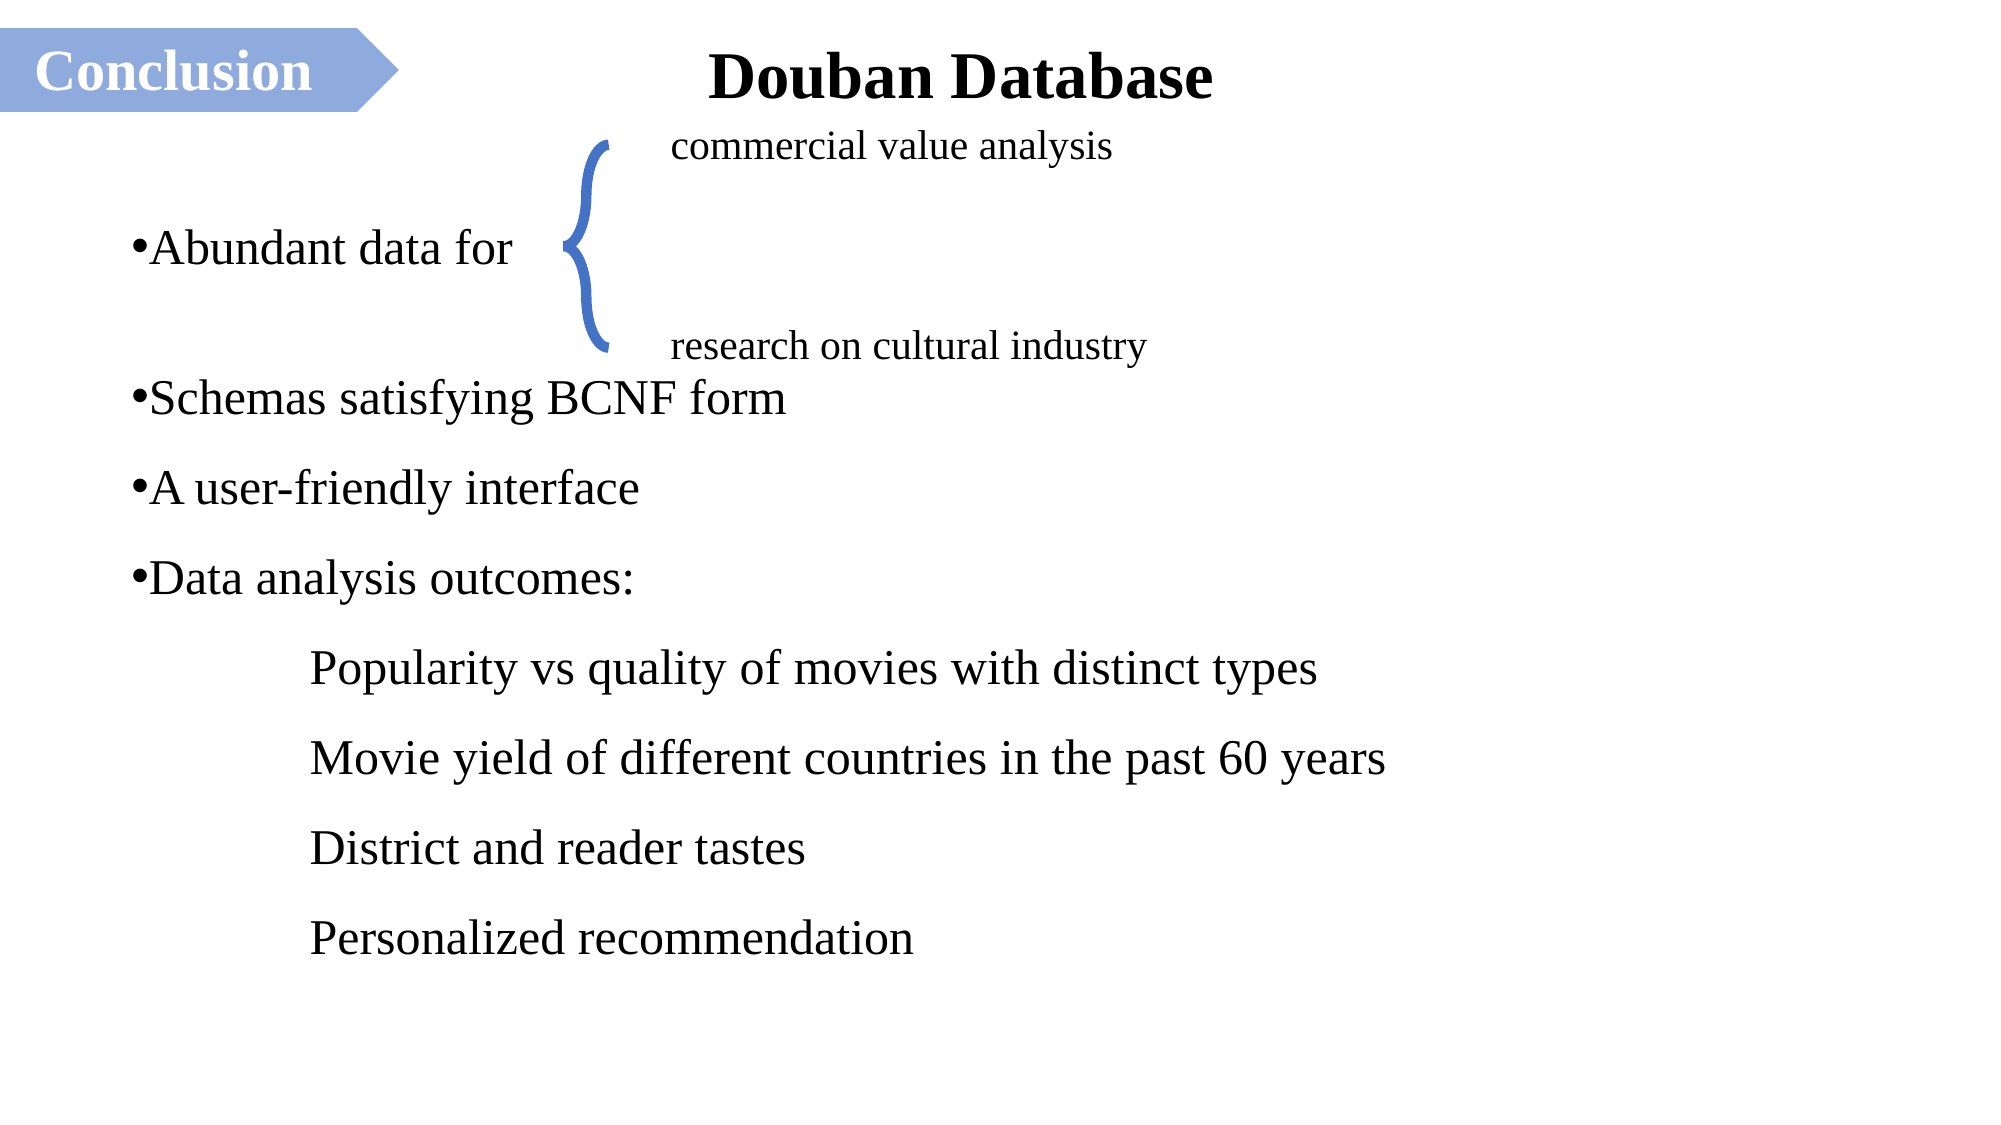

Douban Database
Conclusion

commercial value analysis

research on cultural industry

Abundant data for

Schemas satisfying BCNF form
A user-friendly interface
Data analysis outcomes:
Popularity vs quality of movies with distinct types
Movie yield of different countries in the past 60 years
District and reader tastes
Personalized recommendation